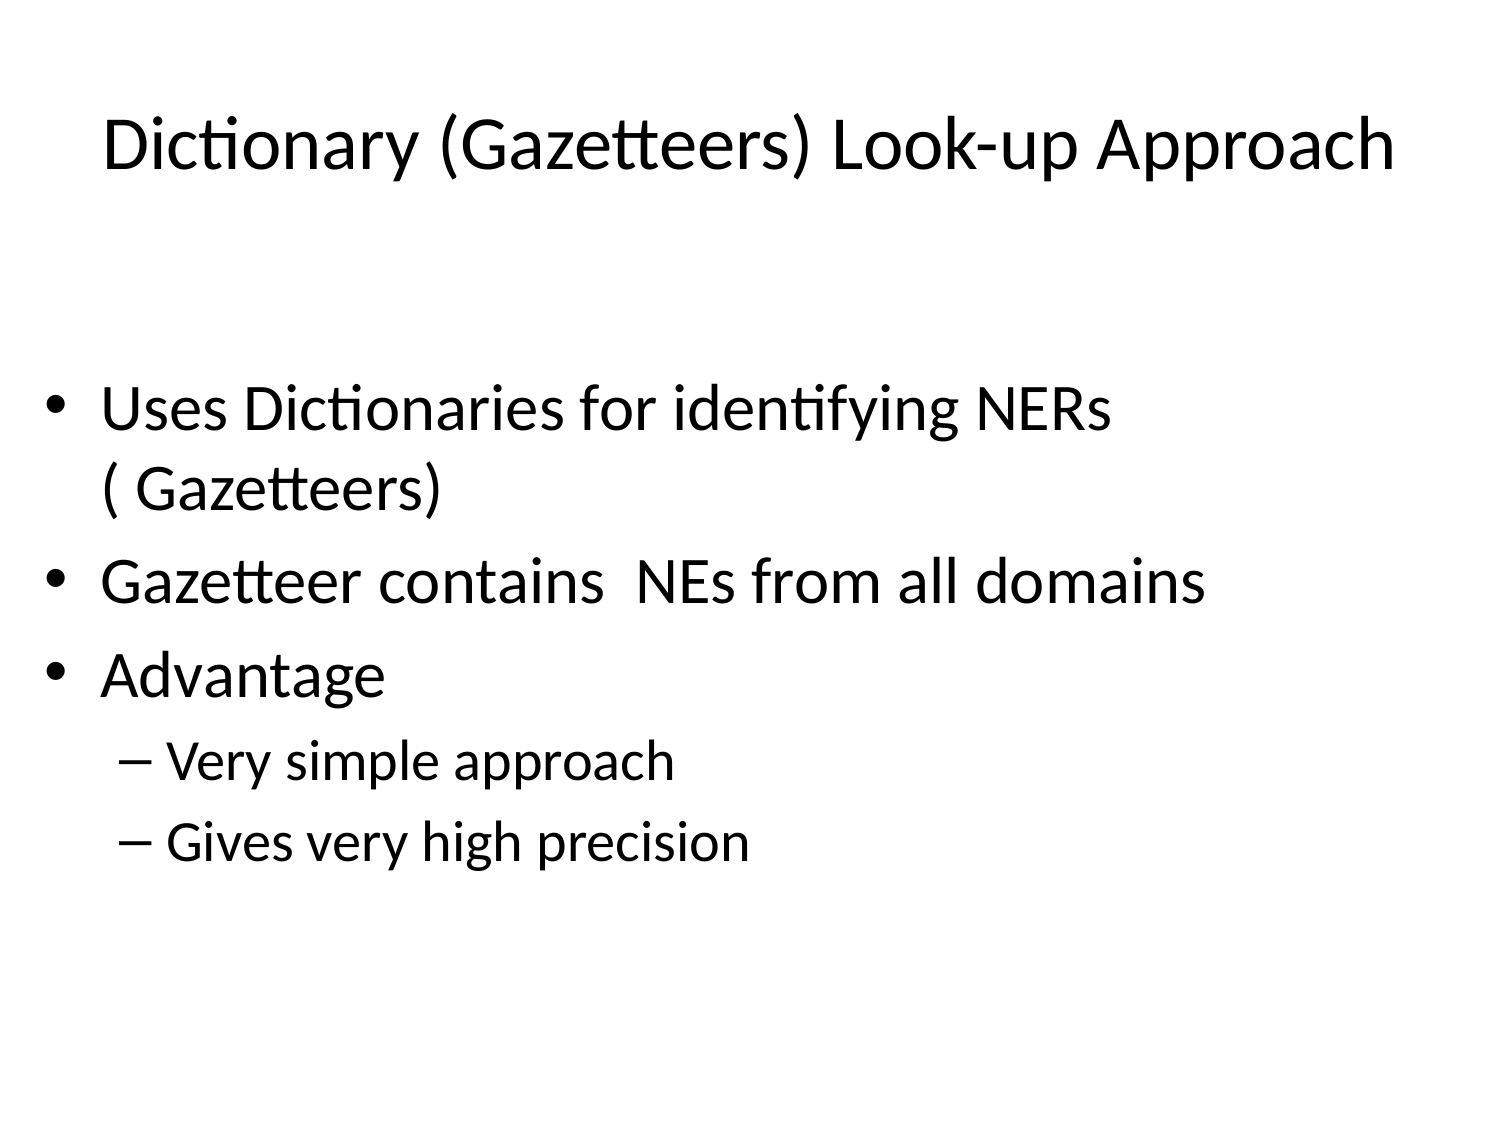

# Dictionary (Gazetteers) Look-up Approach

Uses Dictionaries for identifying NERs ( Gazetteers)
Gazetteer contains  NEs from all domains
Advantage
Very simple approach
Gives very high precision